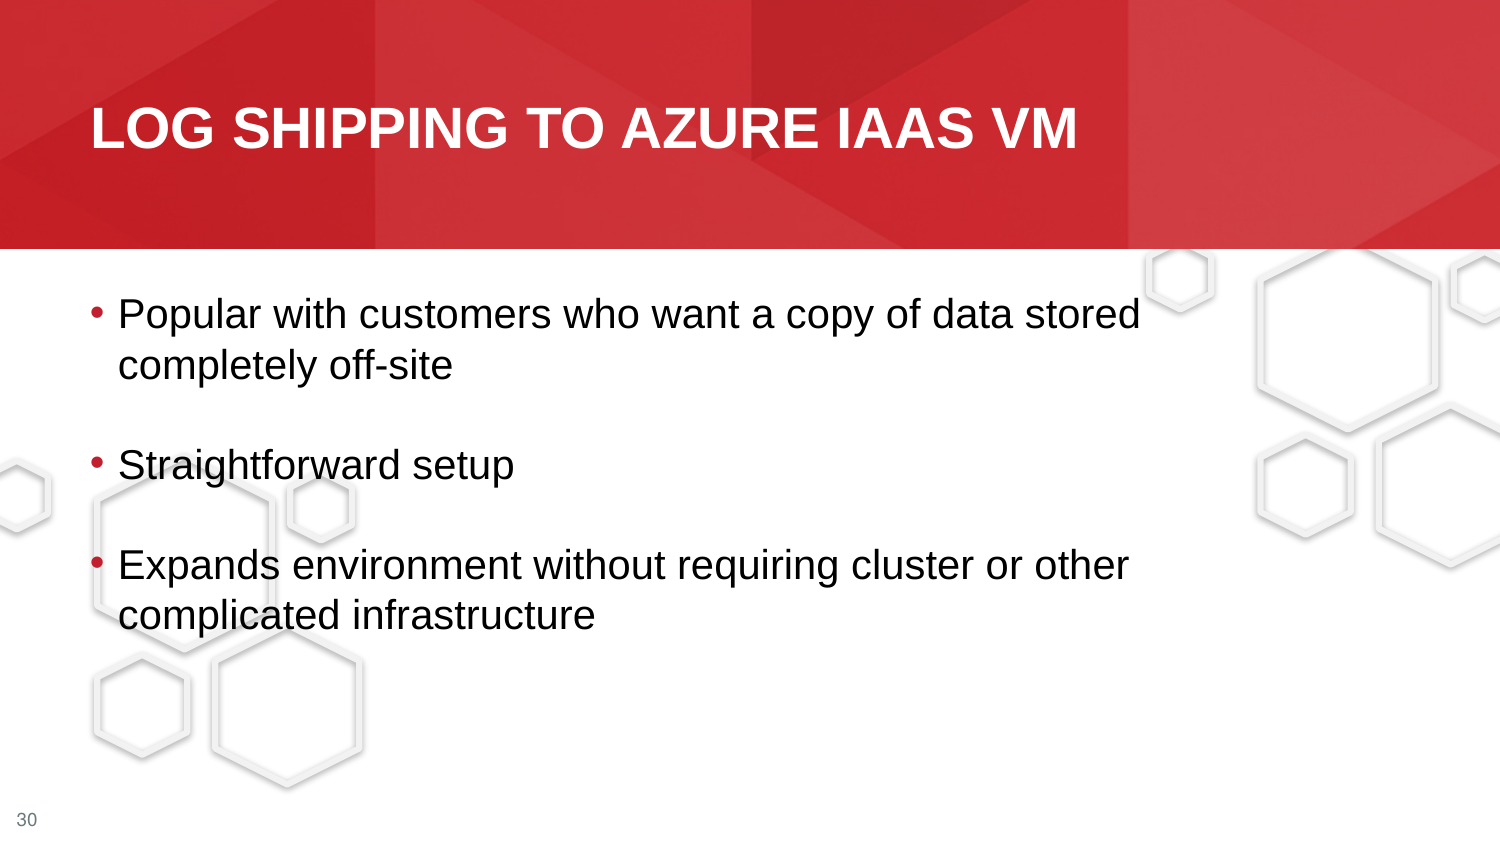

# Log shipping to azure iaas vm
Popular with customers who want a copy of data stored completely off-site

Straightforward setup

Expands environment without requiring cluster or other complicated infrastructure
30